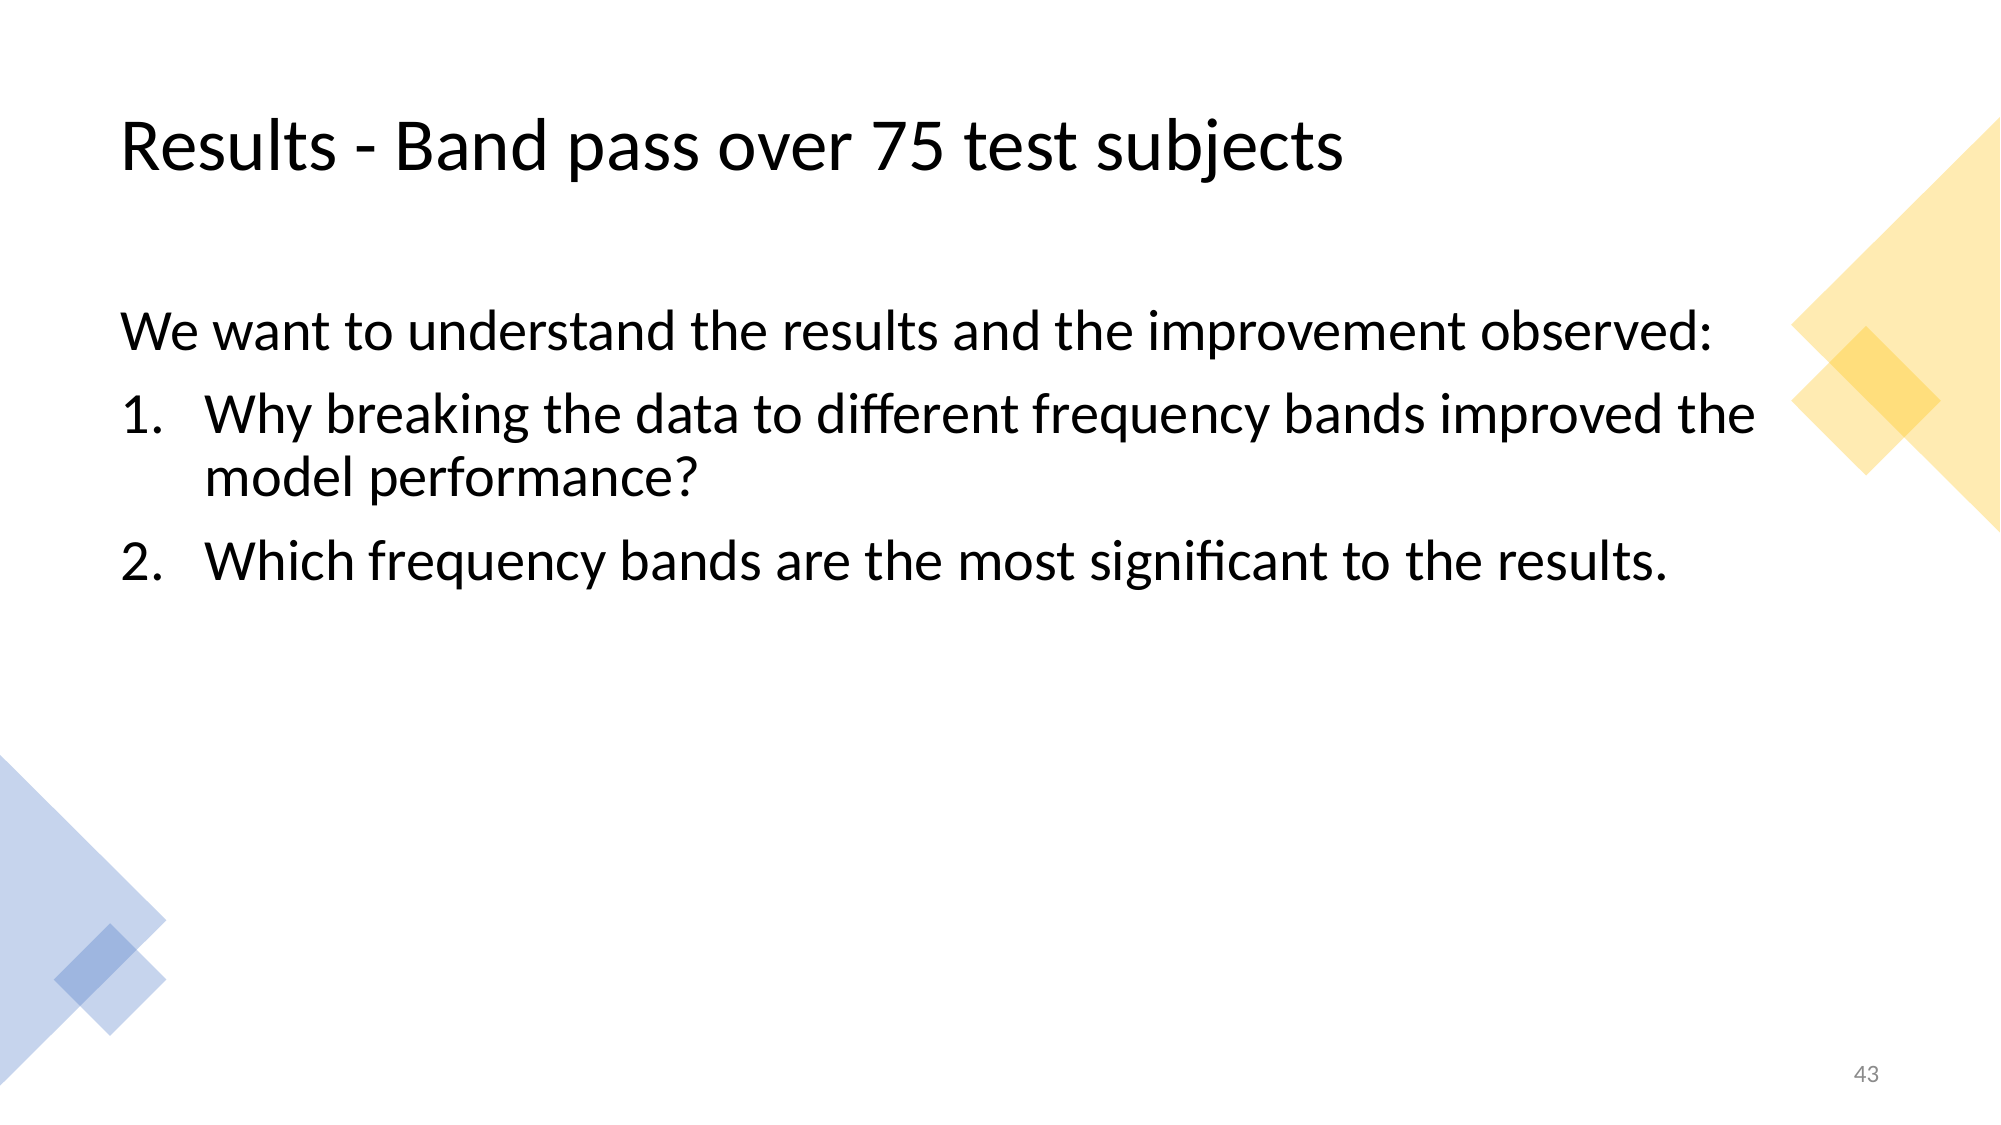

# Results - Band pass over 75 test subjects

We want to understand the results and the improvement observed:
Why breaking the data to different frequency bands improved the model performance?
Which frequency bands are the most significant to the results.

43